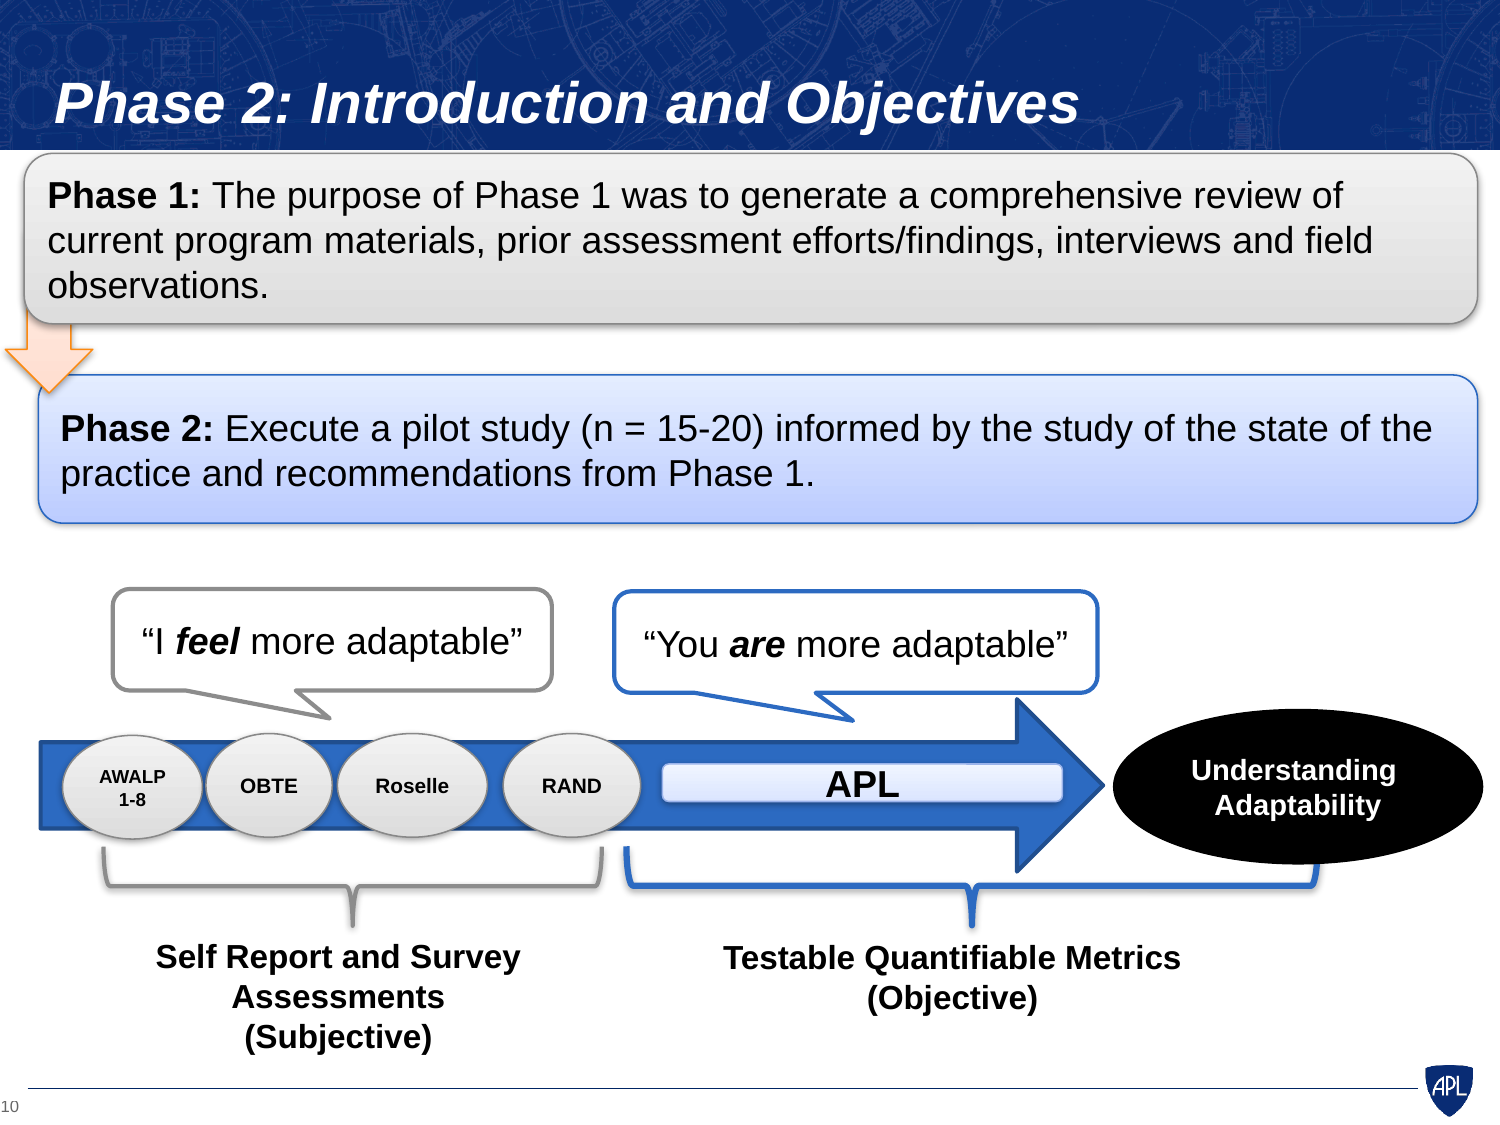

# Phase 2: Introduction and Objectives
Phase 1: The purpose of Phase 1 was to generate a comprehensive review of current program materials, prior assessment efforts/findings, interviews and field observations.

Phase 2: Execute a pilot study (n = 15-20) informed by the study of the state of the practice and recommendations from Phase 1.

“I feel more adaptable”
“You are more adaptable”

OBTE
Roselle
RAND
AWALP 1-8
Understanding
Adaptability
APL
Self Report and Survey Assessments
(Subjective)
Testable Quantifiable Metrics
(Objective)